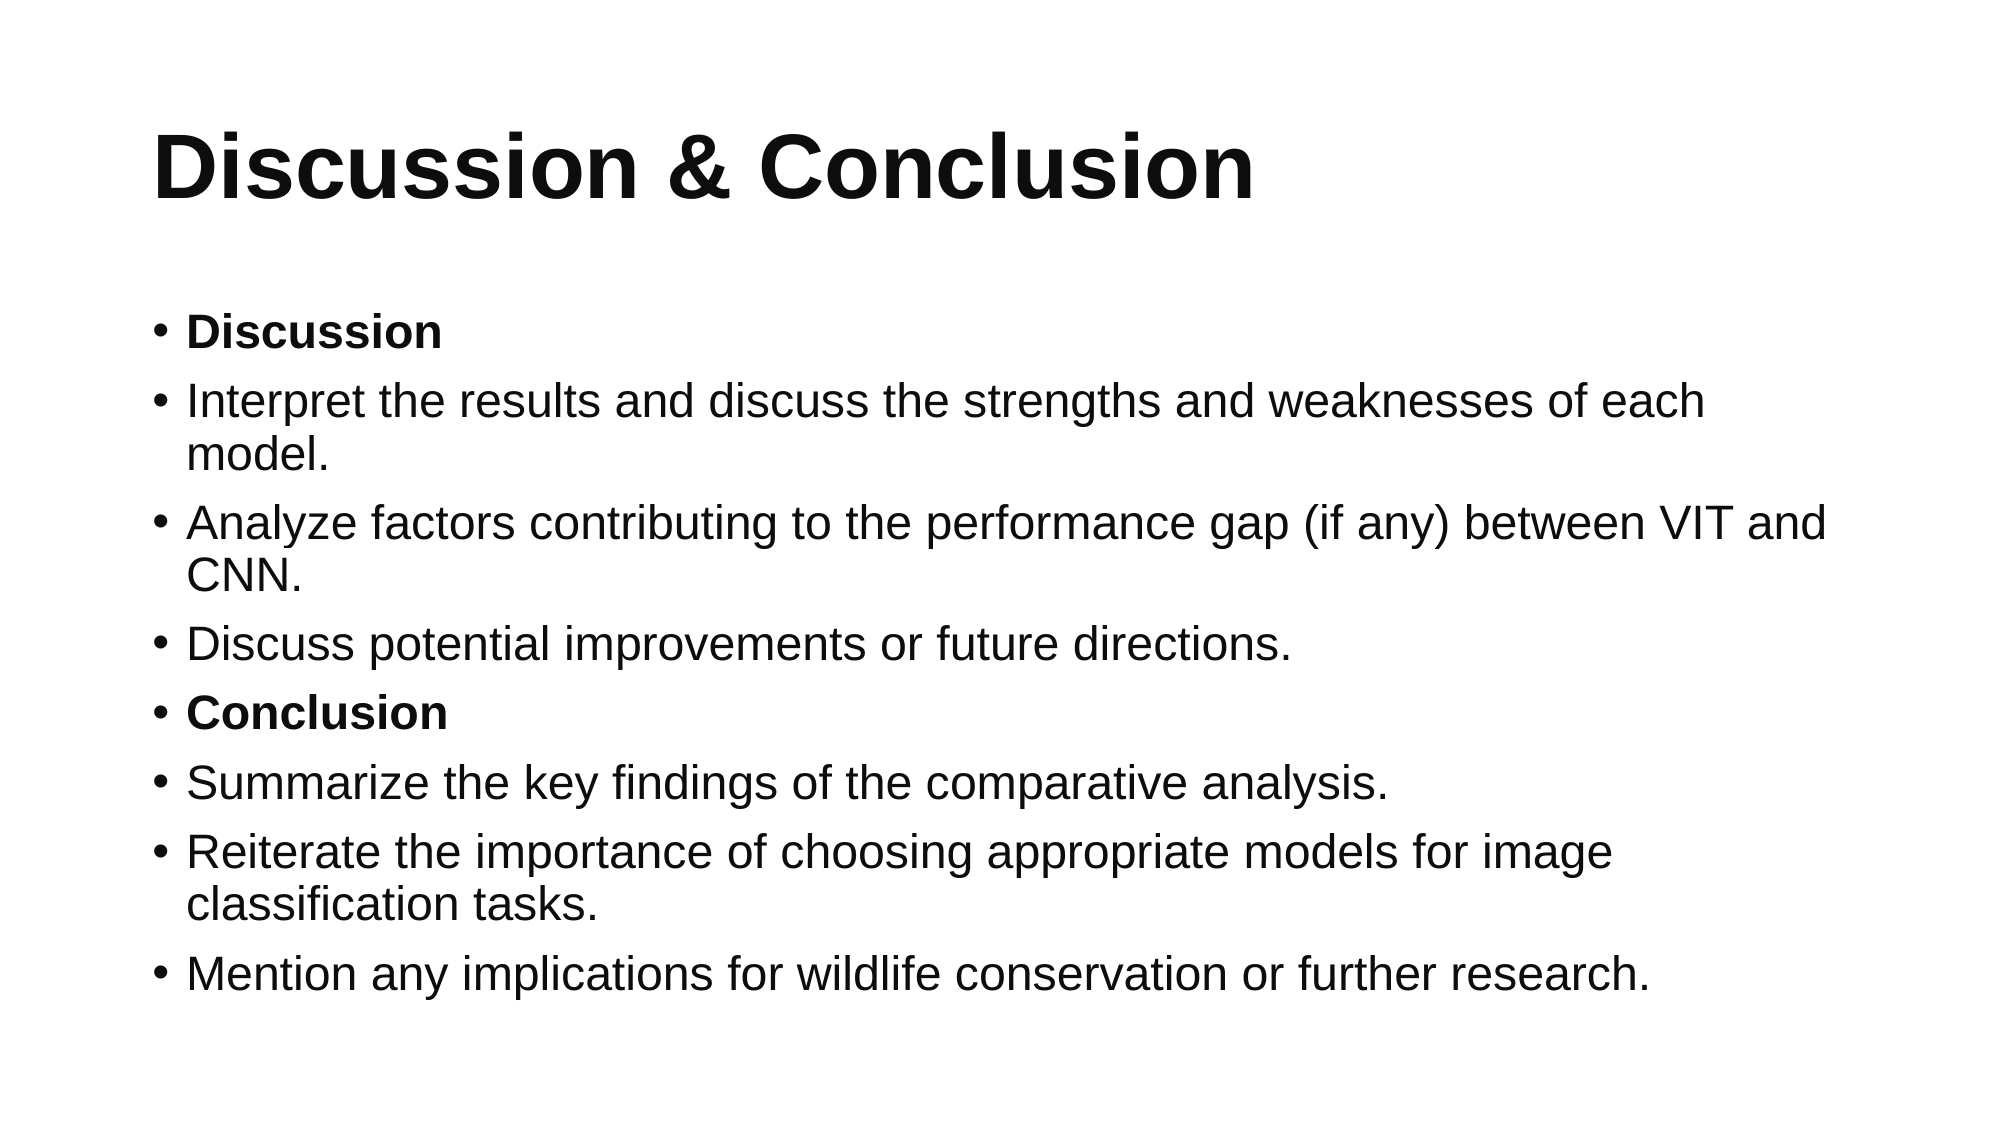

# Discussion & Conclusion
Discussion
Interpret the results and discuss the strengths and weaknesses of each model.
Analyze factors contributing to the performance gap (if any) between VIT and CNN.
Discuss potential improvements or future directions.
Conclusion
Summarize the key findings of the comparative analysis.
Reiterate the importance of choosing appropriate models for image classification tasks.
Mention any implications for wildlife conservation or further research.